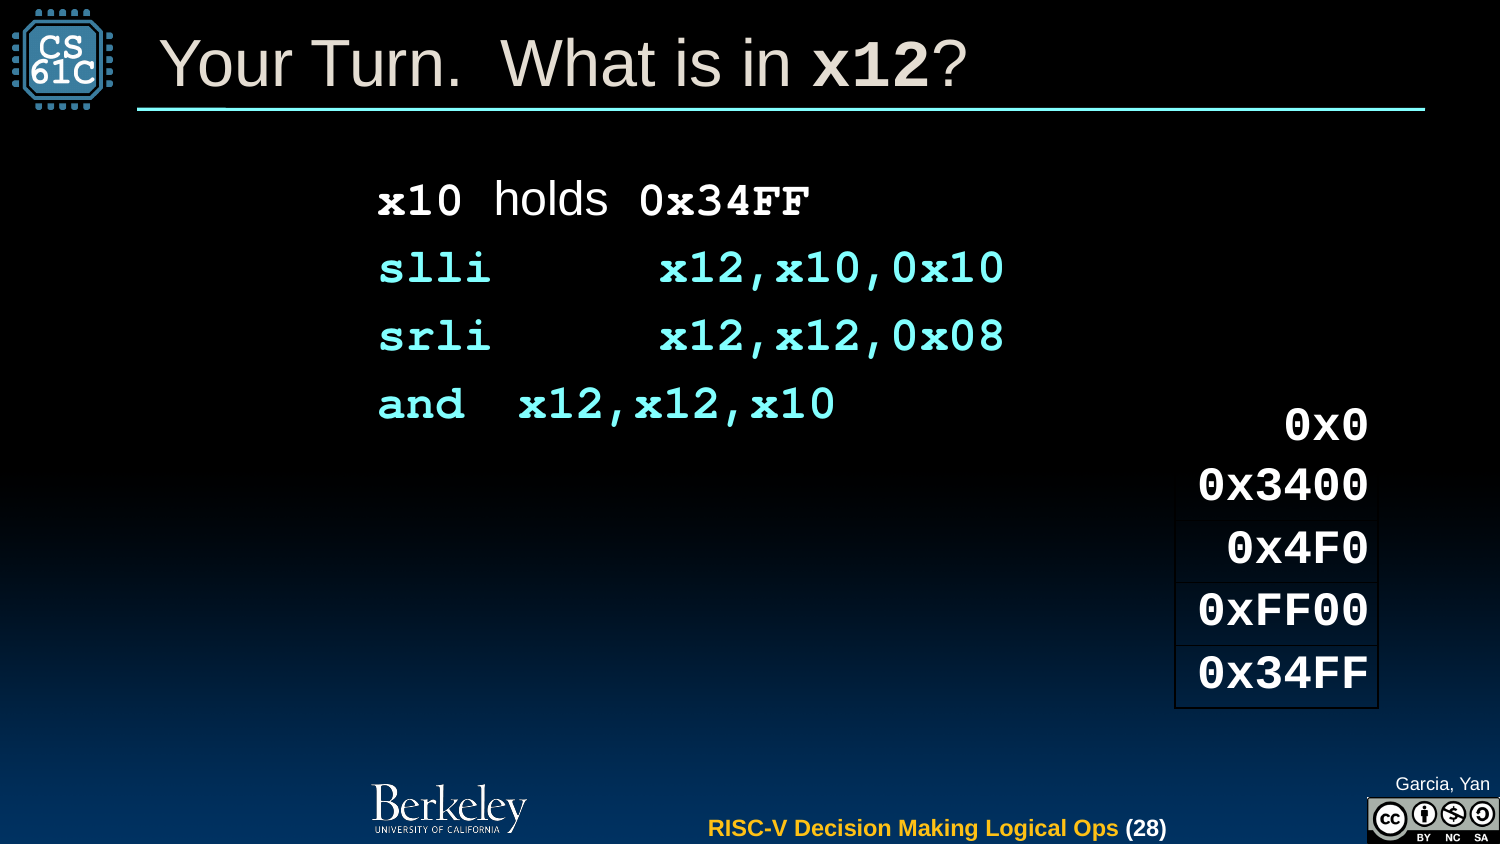

# Your Turn.  What is in x12?
x10 holds 0x34FF
slli 	x12,x10,0x10
srli 	x12,x12,0x08
and 		x12,x12,x10
| 0x0 |
| --- |
| 0x3400 |
| 0x4F0 |
| 0xFF00 |
| 0x34FF |